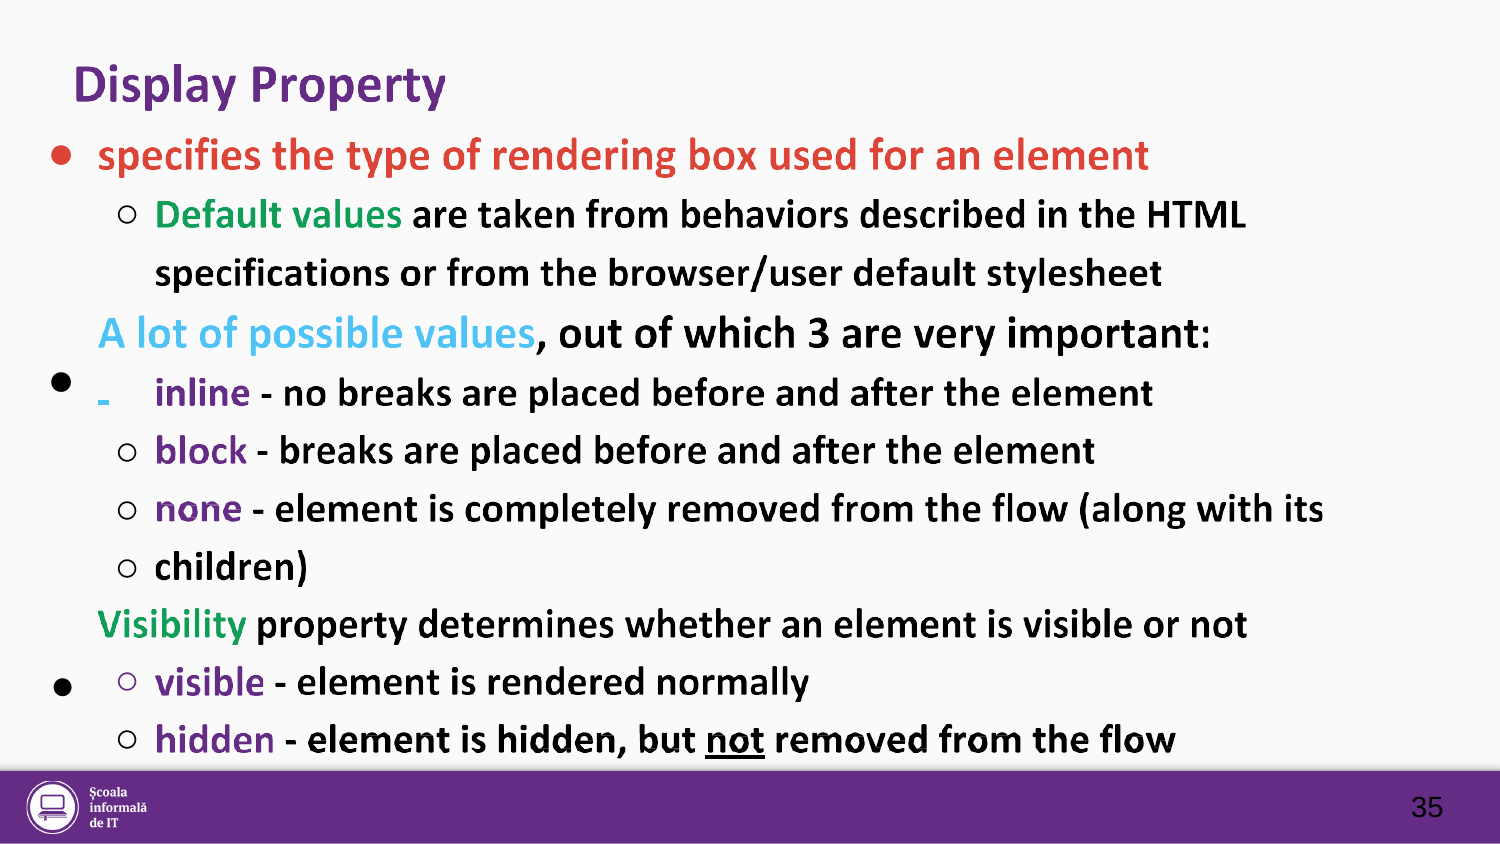

●
○

○
○
○

●

○
○

35